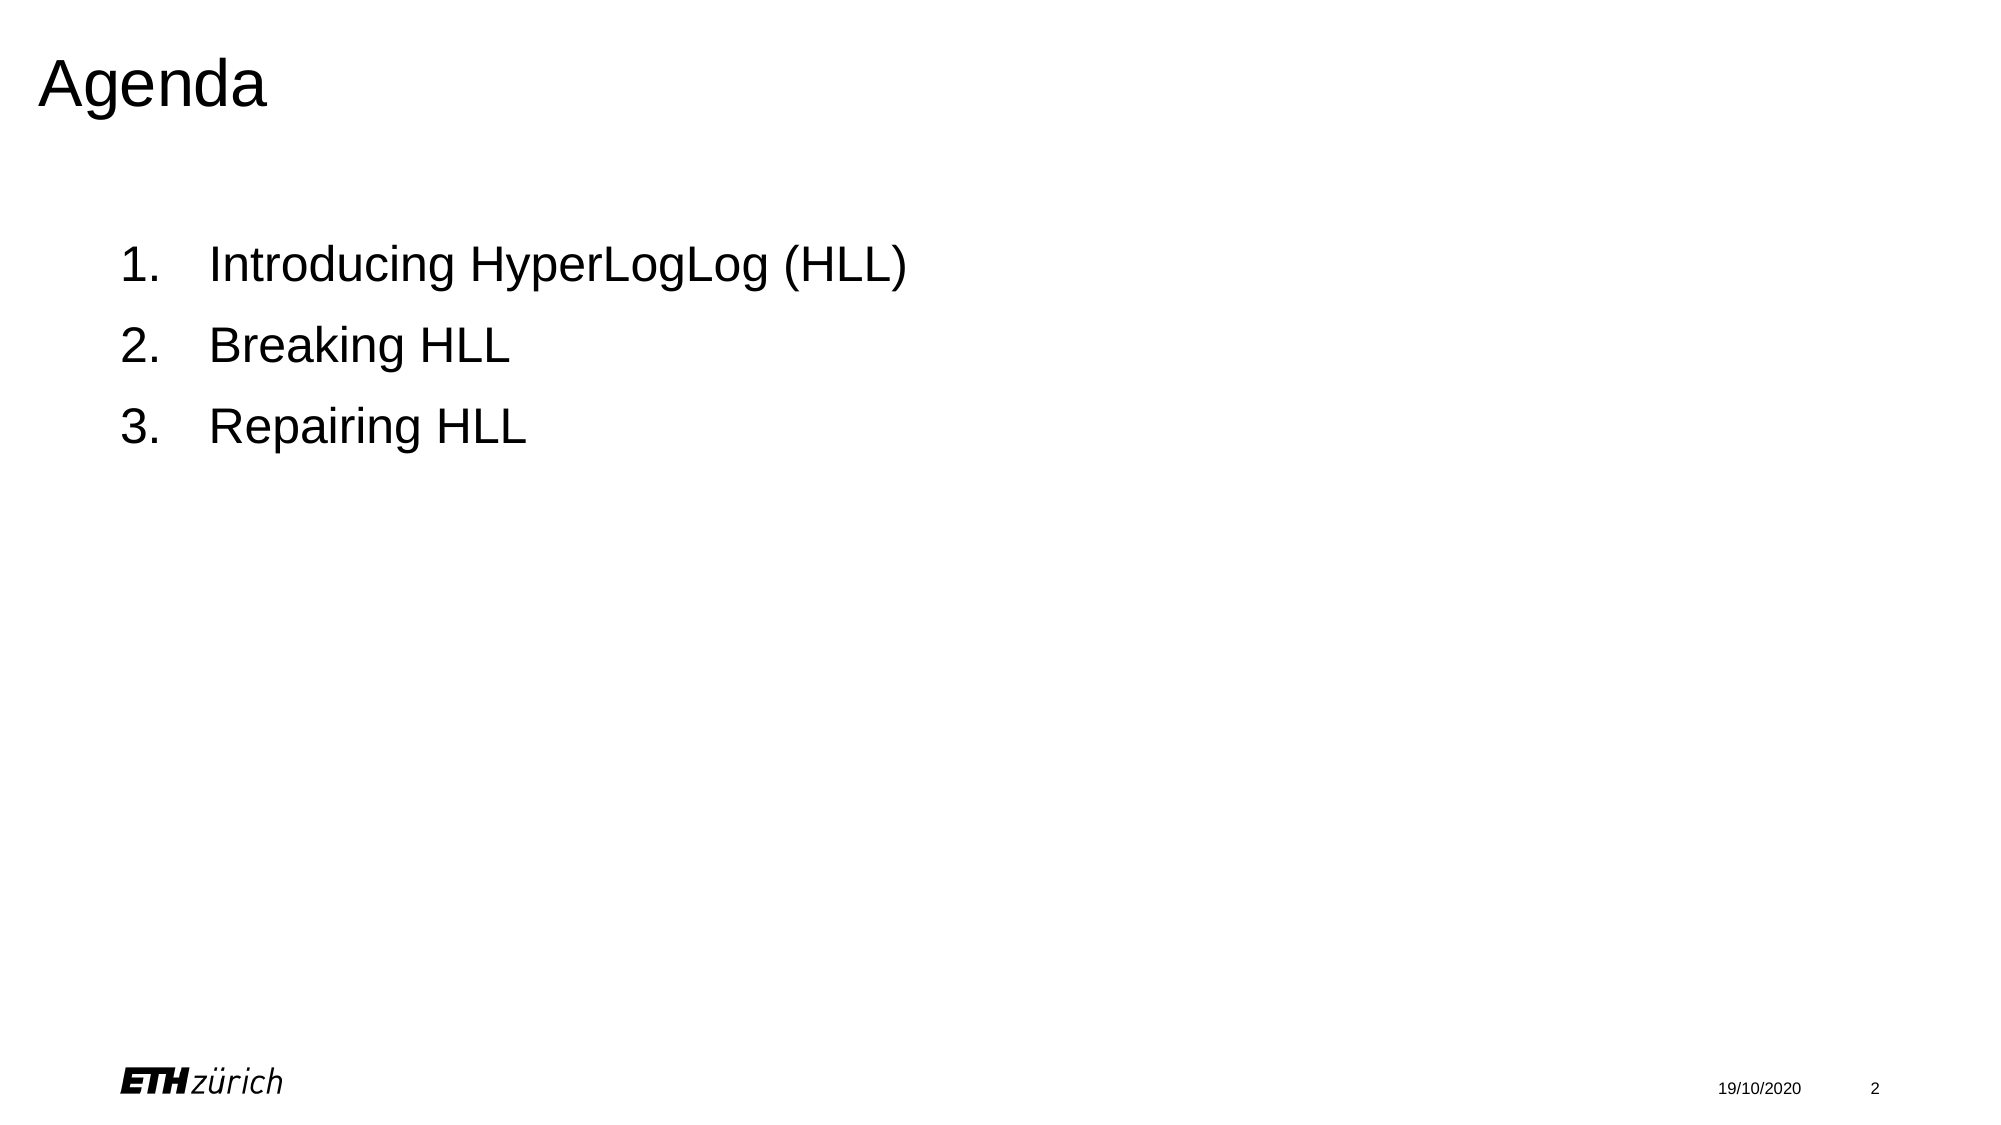

# Agenda
Introducing HyperLogLog (HLL)
Breaking HLL
Repairing HLL

19/10/2020
2